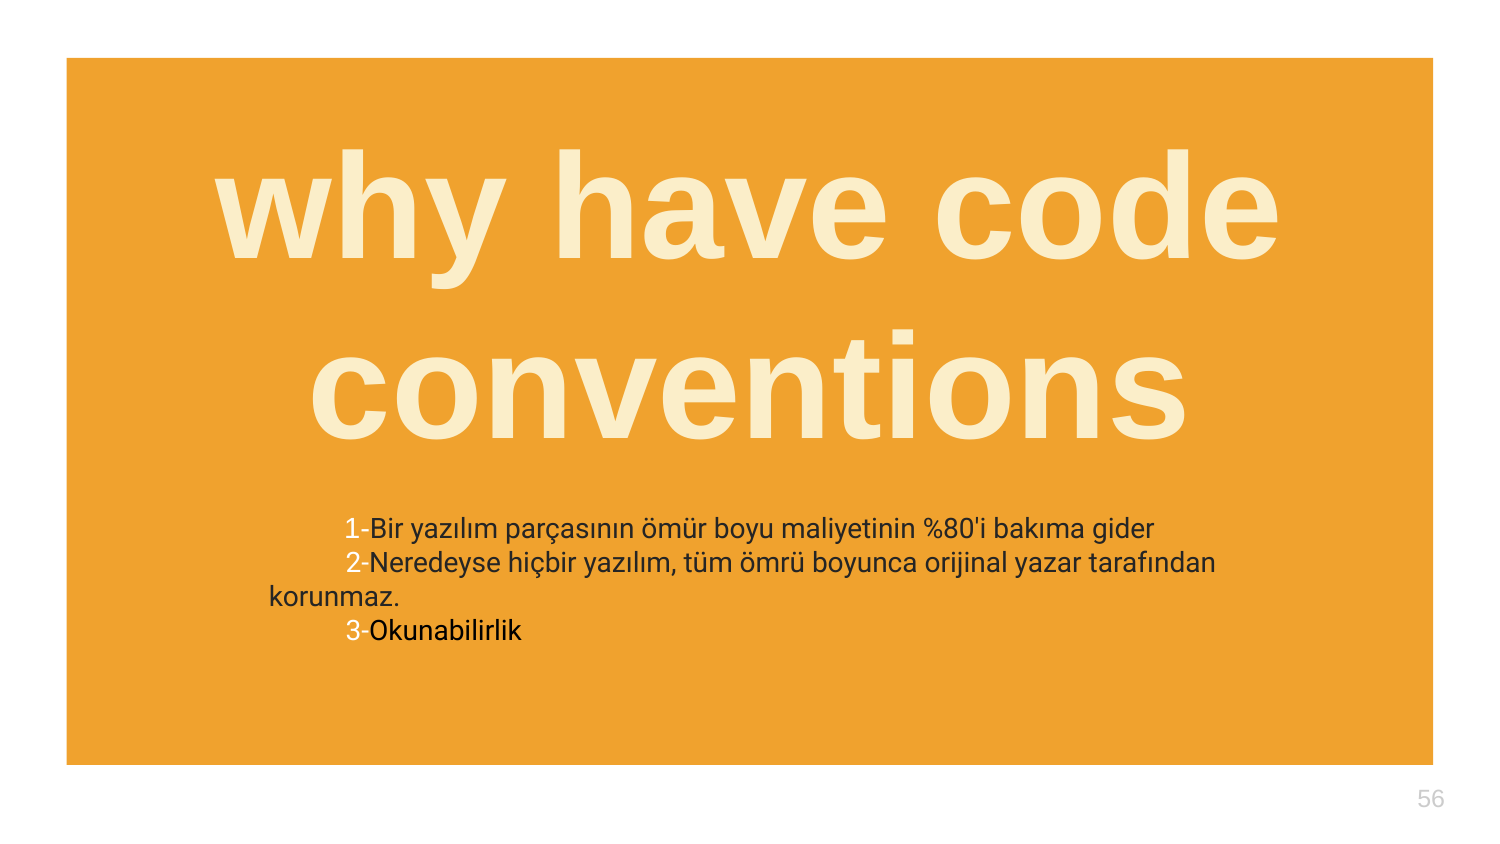

# why have code conventions
1-Bir yazılım parçasının ömür boyu maliyetinin %80'i bakıma gider
           2-Neredeyse hiçbir yazılım, tüm ömrü boyunca orijinal yazar tarafından korunmaz.
           3-Okunabilirlik
56